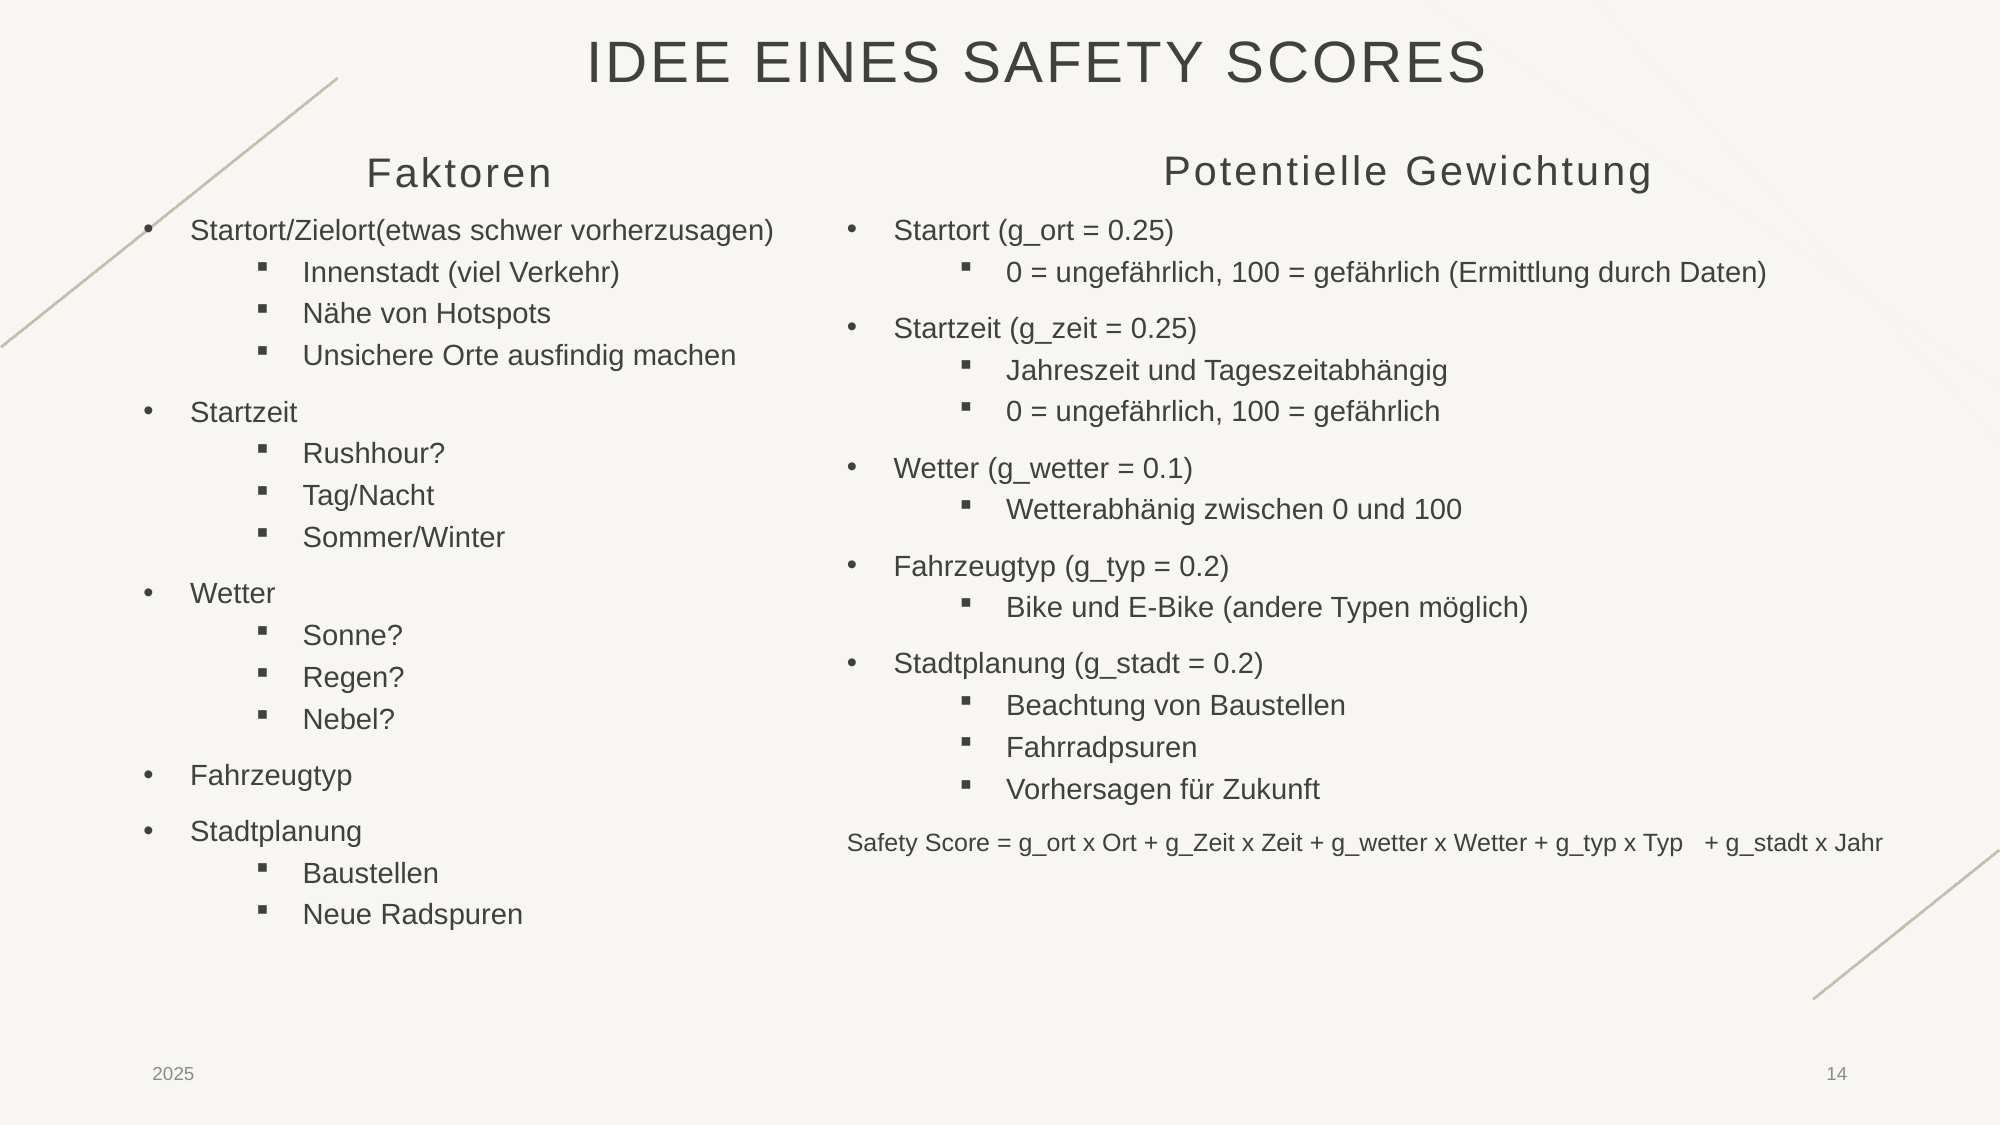

# Idee eines Safety scores
Potentielle Gewichtung
Faktoren
Startort/Zielort(etwas schwer vorherzusagen)
Innenstadt (viel Verkehr)
Nähe von Hotspots
Unsichere Orte ausfindig machen
Startzeit
Rushhour?
Tag/Nacht
Sommer/Winter
Wetter
Sonne?
Regen?
Nebel?
Fahrzeugtyp
Stadtplanung
Baustellen
Neue Radspuren

Startort (g_ort = 0.25)
0 = ungefährlich, 100 = gefährlich (Ermittlung durch Daten)
Startzeit (g_zeit = 0.25)
Jahreszeit und Tageszeitabhängig
0 = ungefährlich, 100 = gefährlich
Wetter (g_wetter = 0.1)
Wetterabhänig zwischen 0 und 100
Fahrzeugtyp (g_typ = 0.2)
Bike und E-Bike (andere Typen möglich)
Stadtplanung (g_stadt = 0.2)
Beachtung von Baustellen
Fahrradpsuren
Vorhersagen für Zukunft
Safety Score = g_ort x Ort + g_Zeit x Zeit + g_wetter x Wetter + g_typ x Typ   + g_stadt x Jahr

2025

14